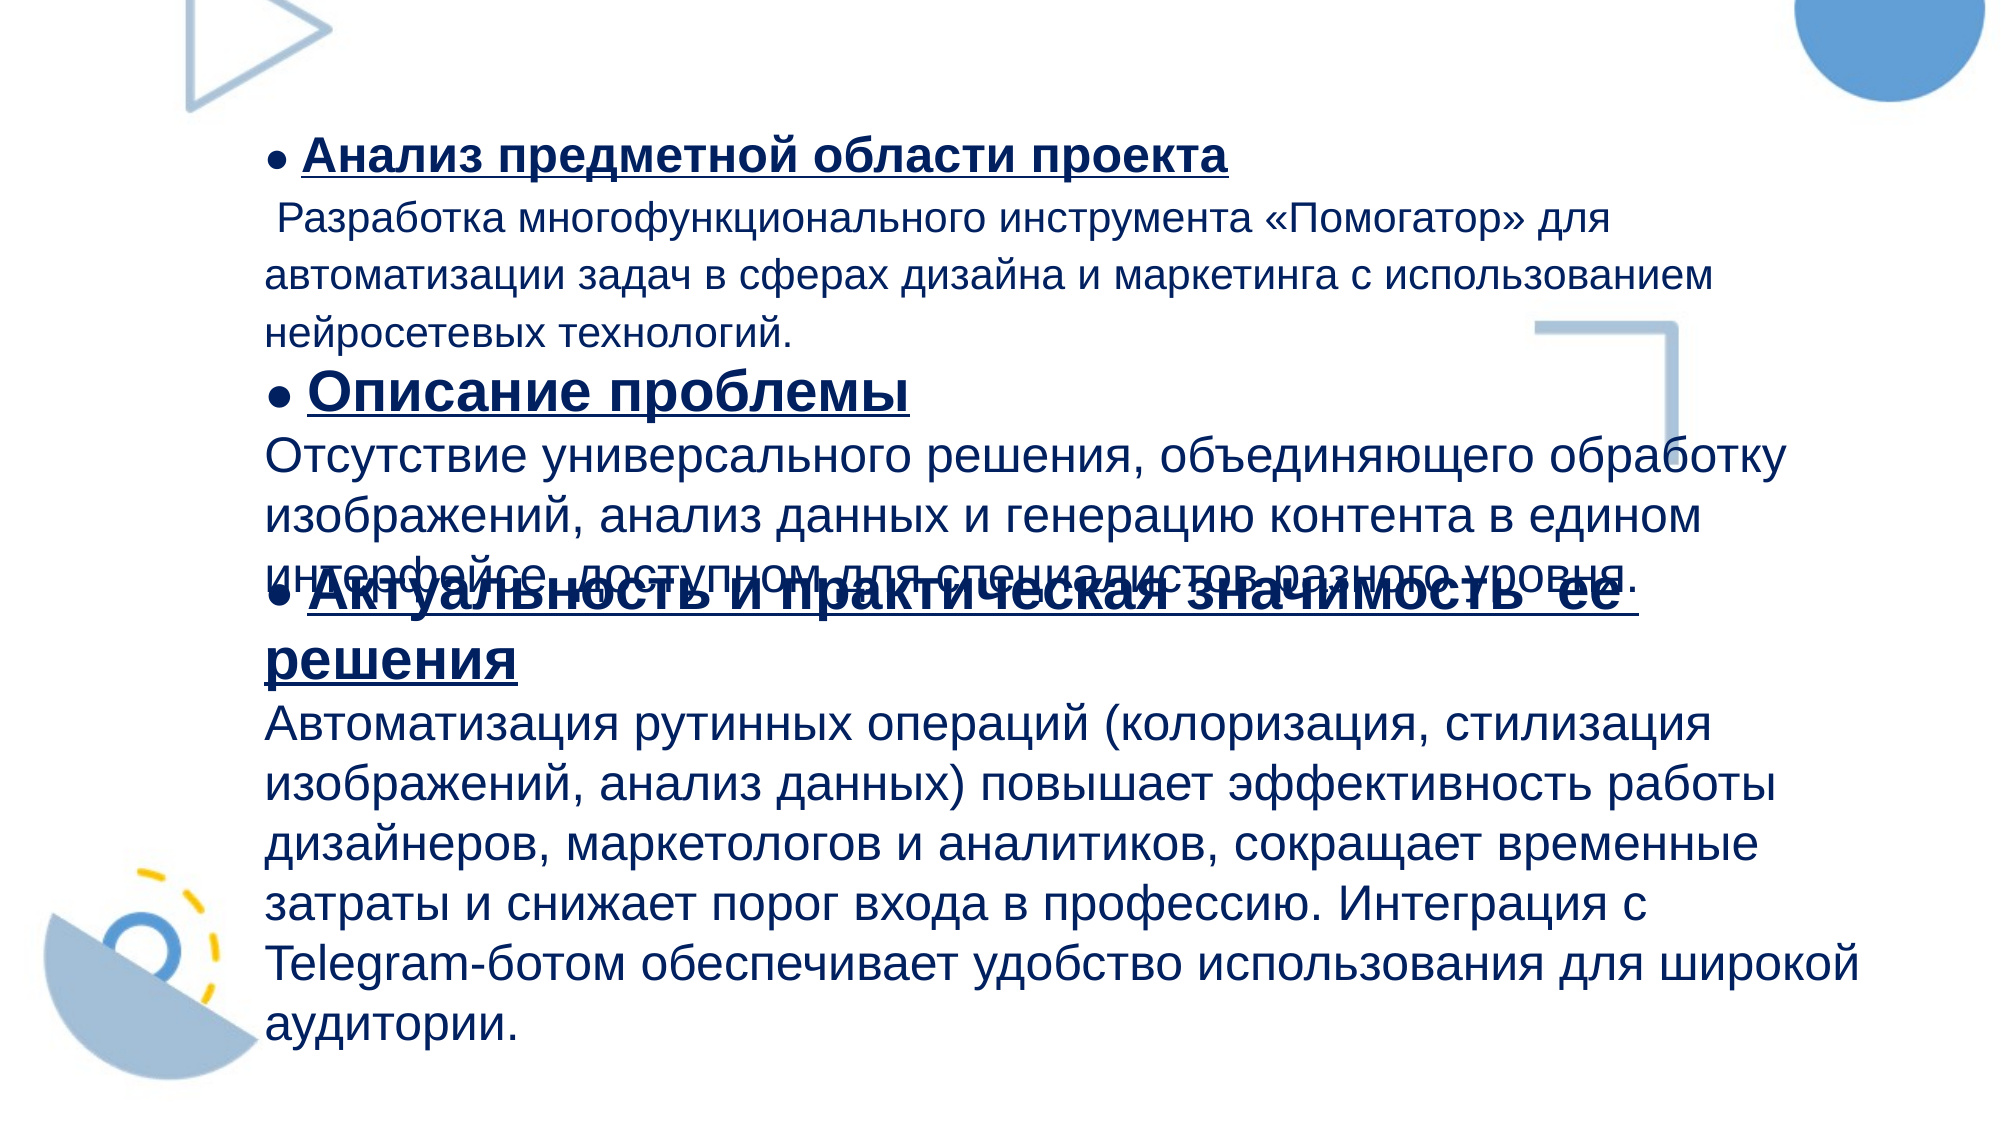

● Анализ предметной области проекта
 Разработка многофункционального инструмента «Помогатор» для автоматизации задач в сферах дизайна и маркетинга с использованием нейросетевых технологий.
● Описание проблемы
Отсутствие универсального решения, объединяющего обработку изображений, анализ данных и генерацию контента в едином интерфейсе, доступном для специалистов разного уровня.
● Актуальность и практическая значимость  ее  решения
Автоматизация рутинных операций (колоризация, стилизация изображений, анализ данных) повышает эффективность работы дизайнеров, маркетологов и аналитиков, сокращает временные затраты и снижает порог входа в профессию. Интеграция с Telegram-ботом обеспечивает удобство использования для широкой аудитории.